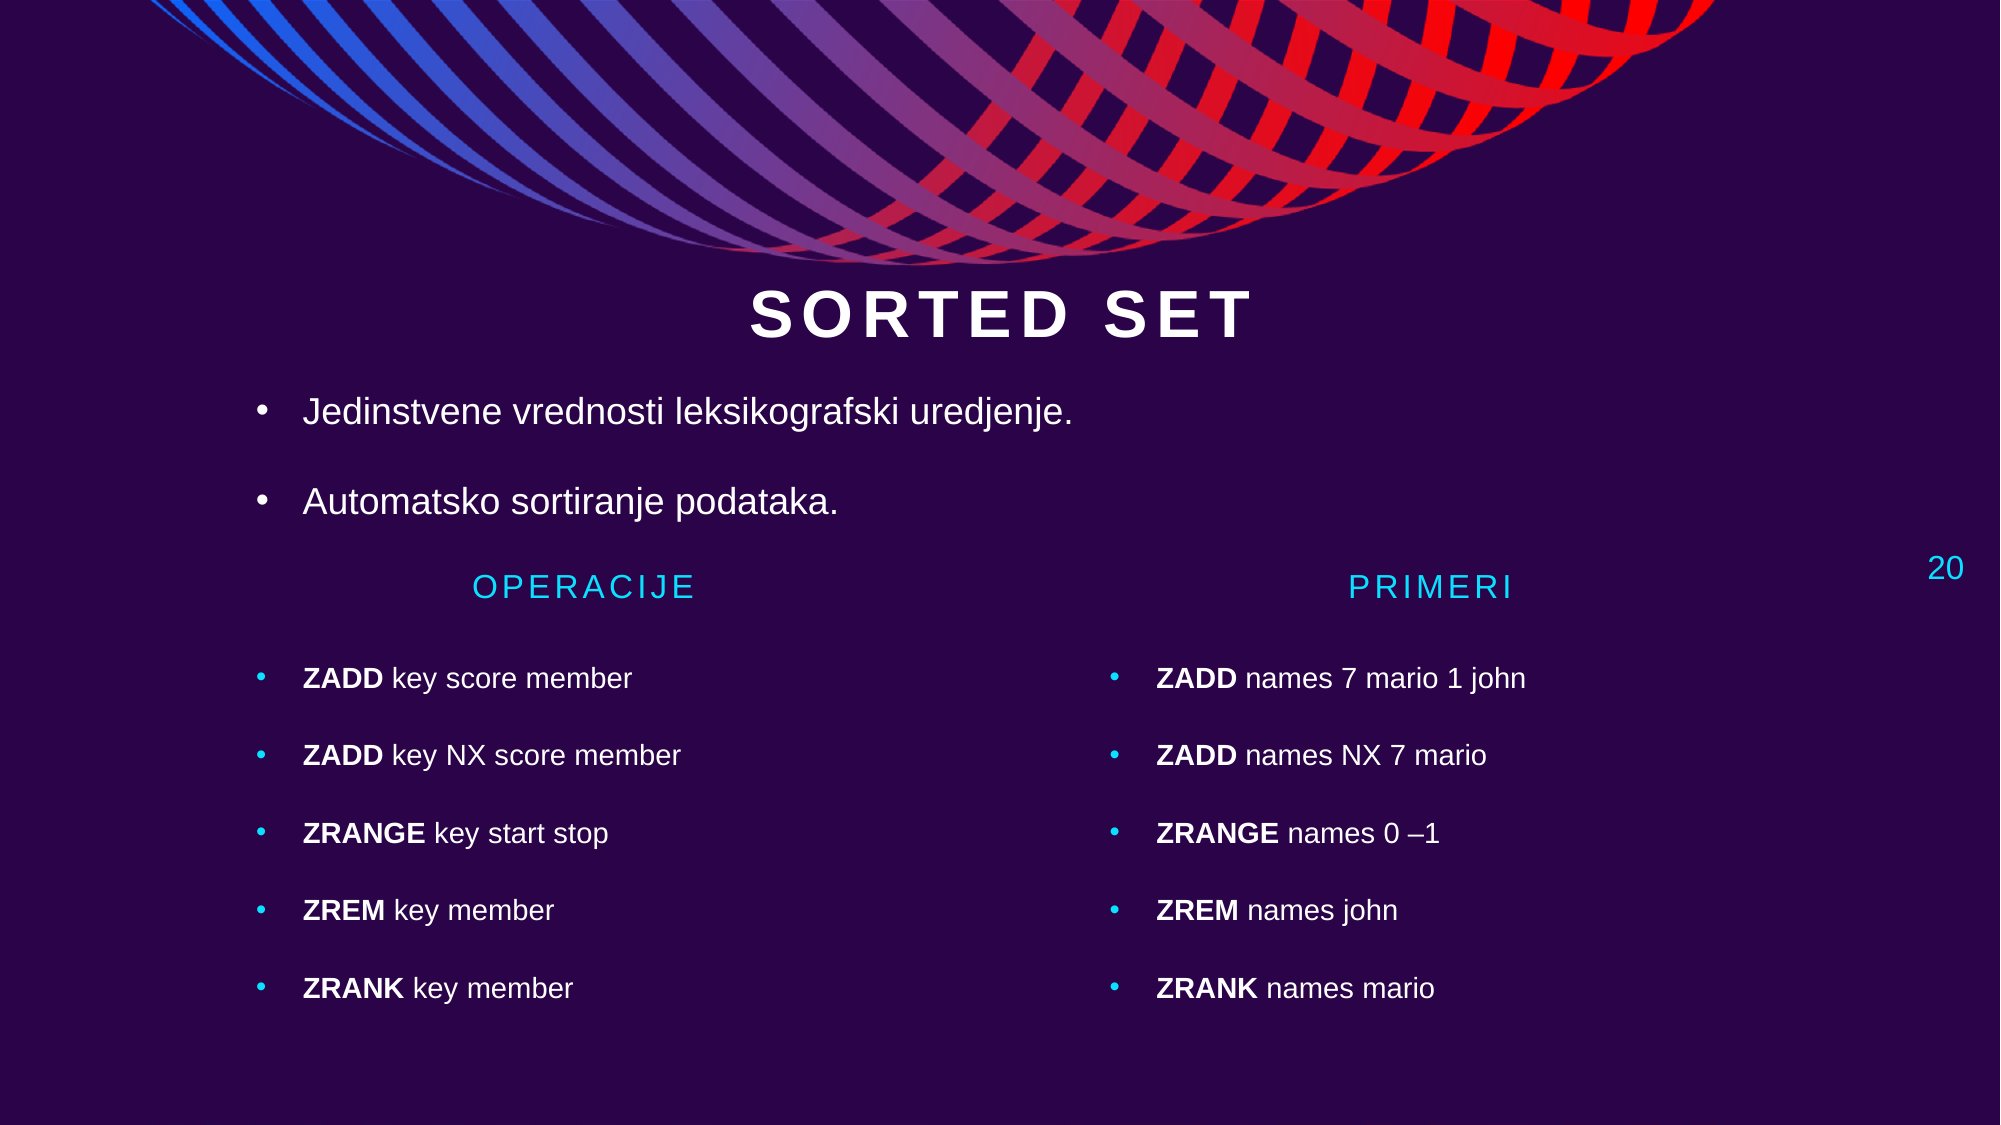

# Sorted set
Jedinstvene vrednosti leksikografski uredjenje.

Automatsko sortiranje podataka.
20
operacije
Primeri
ZADD key score member
ZADD key NX score member
ZRANGE key start stop
ZREM key member
ZRANK key member
ZADD names 7 mario 1 john
ZADD names NX 7 mario
ZRANGE names 0 –1
ZREM names john
ZRANK names mario